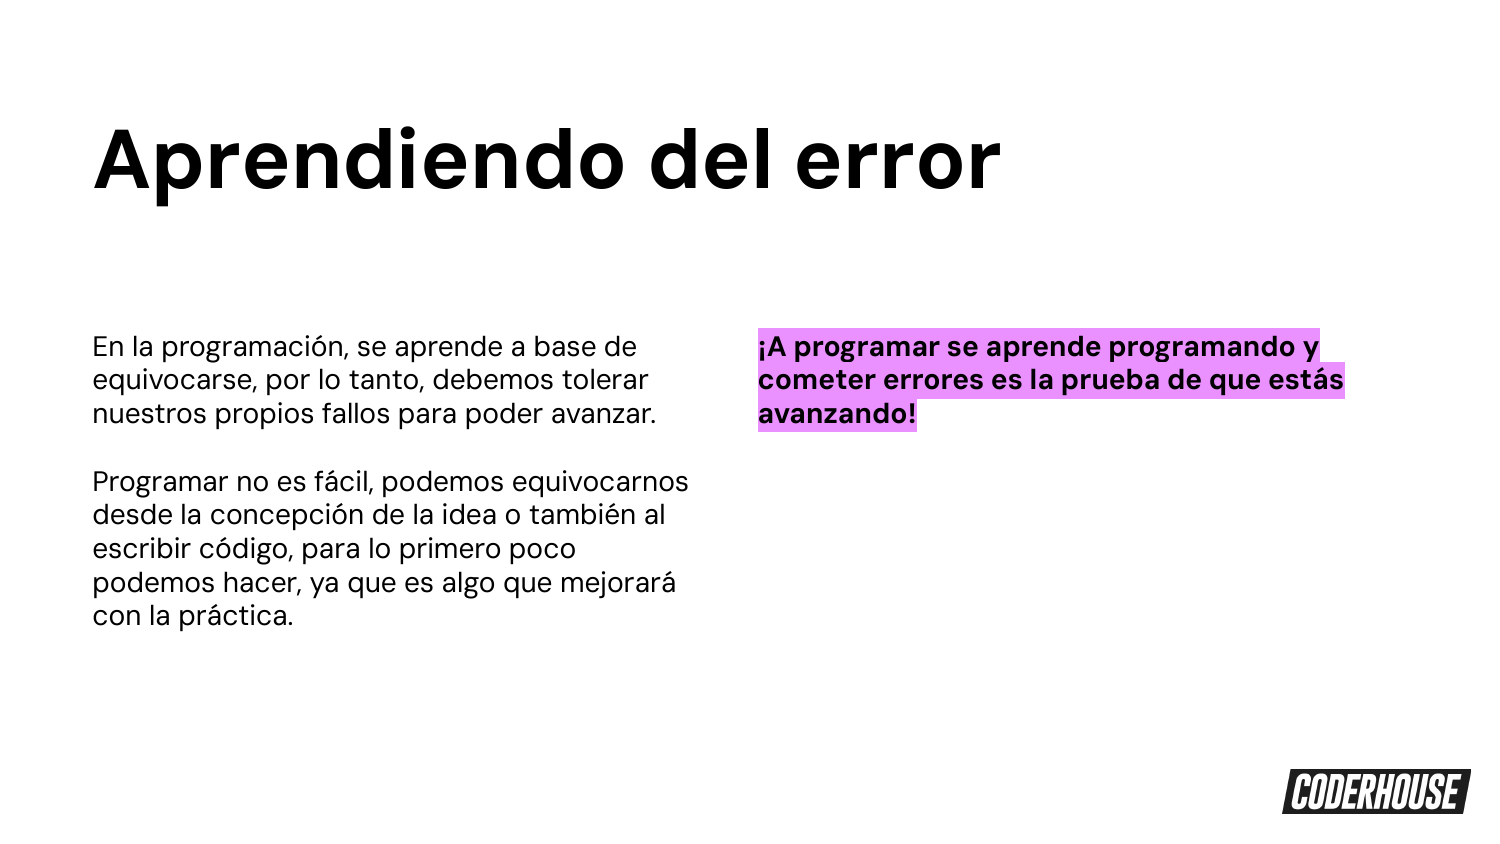

Aprendiendo del error
En la programación, se aprende a base de equivocarse, por lo tanto, debemos tolerar nuestros propios fallos para poder avanzar.
Programar no es fácil, podemos equivocarnos desde la concepción de la idea o también al escribir código, para lo primero poco podemos hacer, ya que es algo que mejorará con la práctica.
¡A programar se aprende programando y cometer errores es la prueba de que estás avanzando!